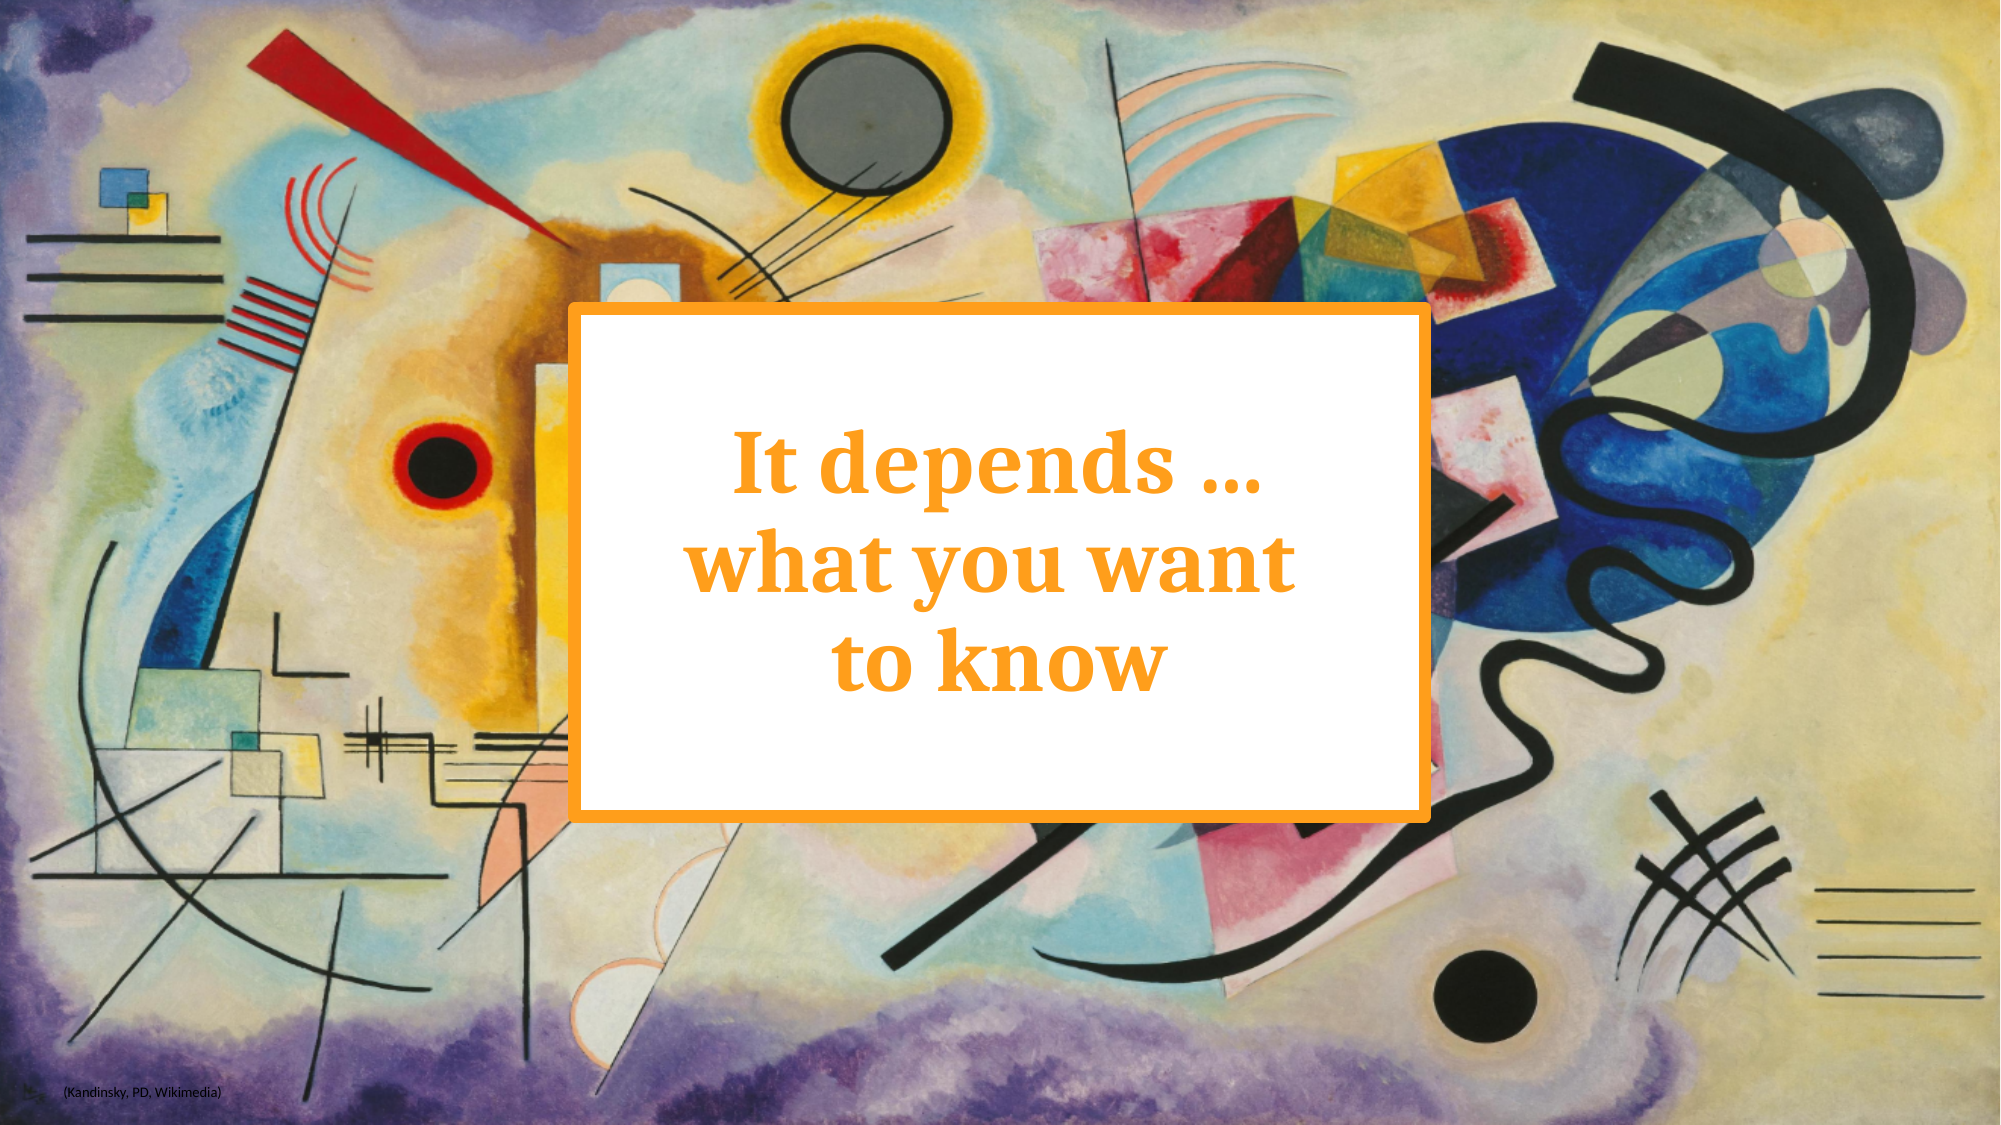

# It depends … what you want to know